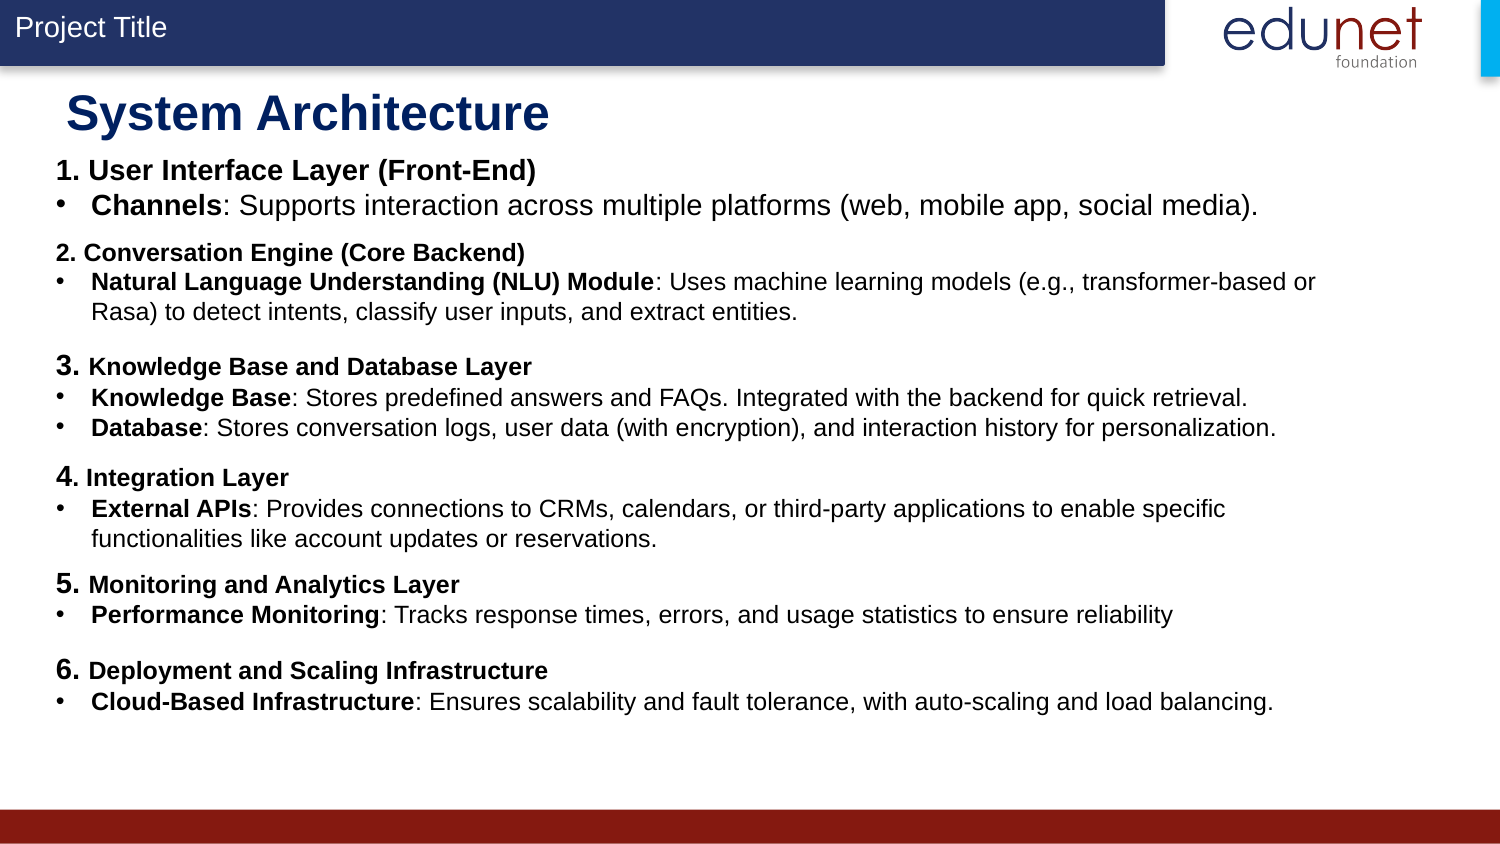

# System Architecture
1. User Interface Layer (Front-End)
Channels: Supports interaction across multiple platforms (web, mobile app, social media).
2. Conversation Engine (Core Backend)
Natural Language Understanding (NLU) Module: Uses machine learning models (e.g., transformer-based or Rasa) to detect intents, classify user inputs, and extract entities.
3. Knowledge Base and Database Layer
Knowledge Base: Stores predefined answers and FAQs. Integrated with the backend for quick retrieval.
Database: Stores conversation logs, user data (with encryption), and interaction history for personalization.
4. Integration Layer
External APIs: Provides connections to CRMs, calendars, or third-party applications to enable specific functionalities like account updates or reservations.
5. Monitoring and Analytics Layer
Performance Monitoring: Tracks response times, errors, and usage statistics to ensure reliability
6. Deployment and Scaling Infrastructure
Cloud-Based Infrastructure: Ensures scalability and fault tolerance, with auto-scaling and load balancing.